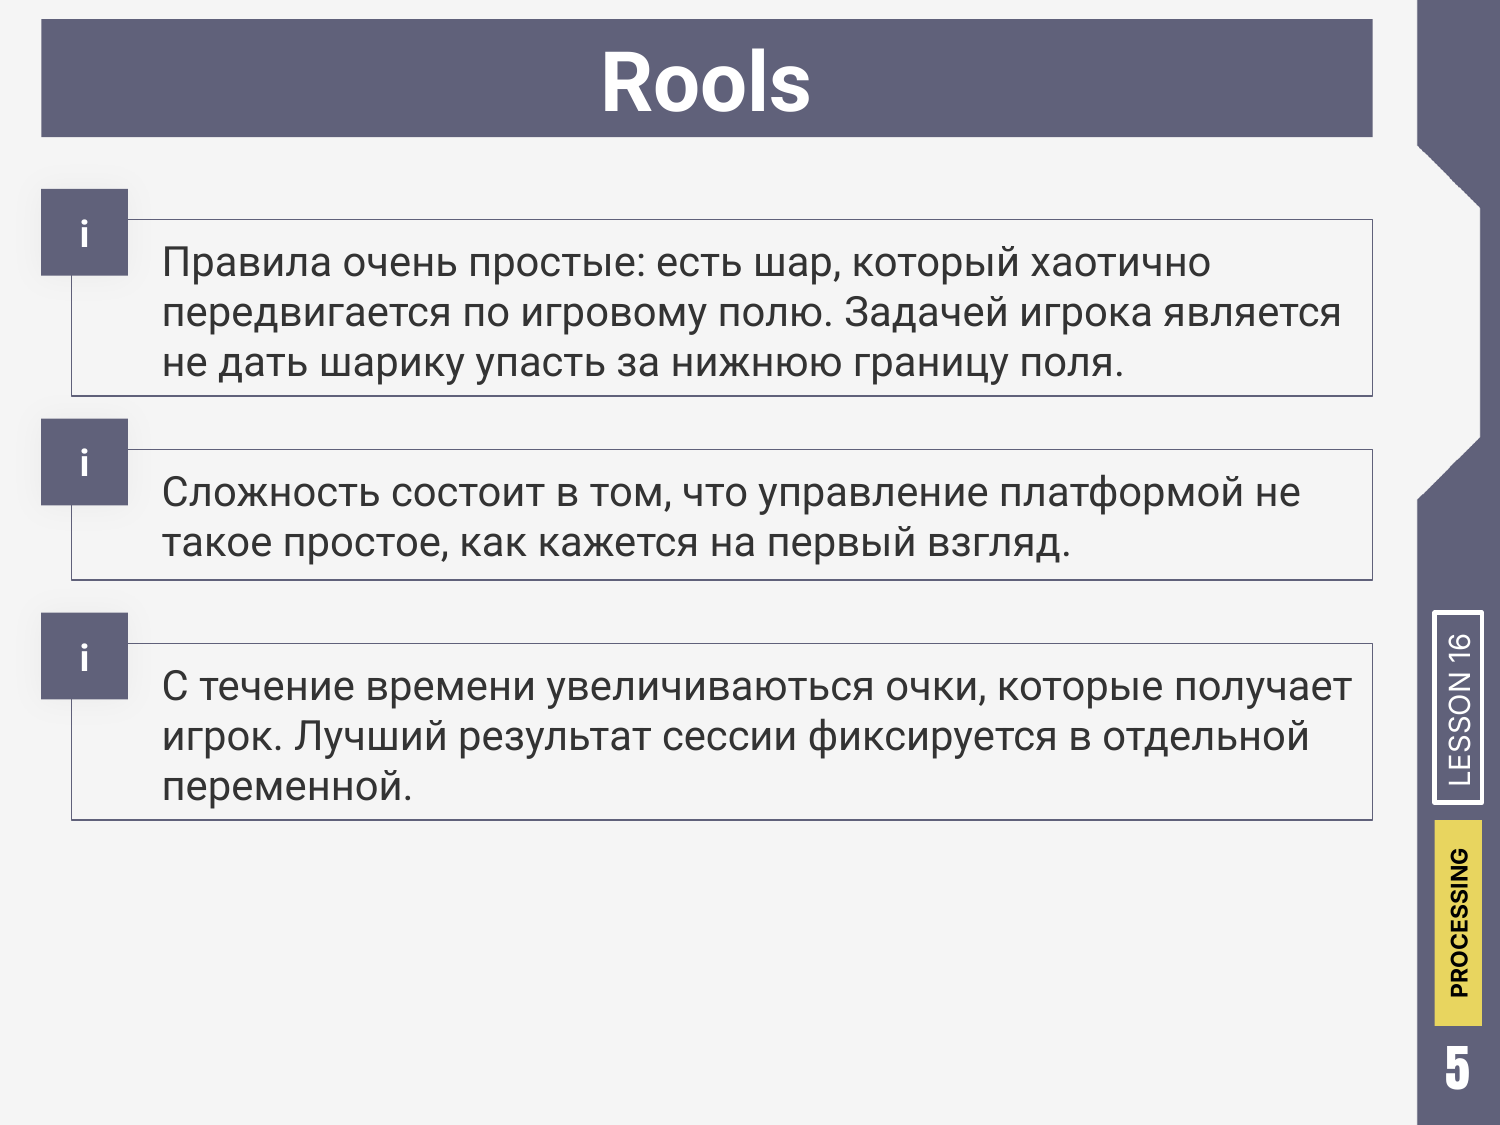

# Rools
і
Правила очень простые: есть шар, который хаотично передвигается по игровому полю. Задачей игрока является не дать шарику упасть за нижнюю границу поля.
і
Сложность состоит в том, что управление платформой не такое простое, как кажется на первый взгляд.
і
С течение времени увеличиваються очки, которые получает игрок. Лучший результат сессии фиксируется в отдельной переменной.
LESSON 16
5